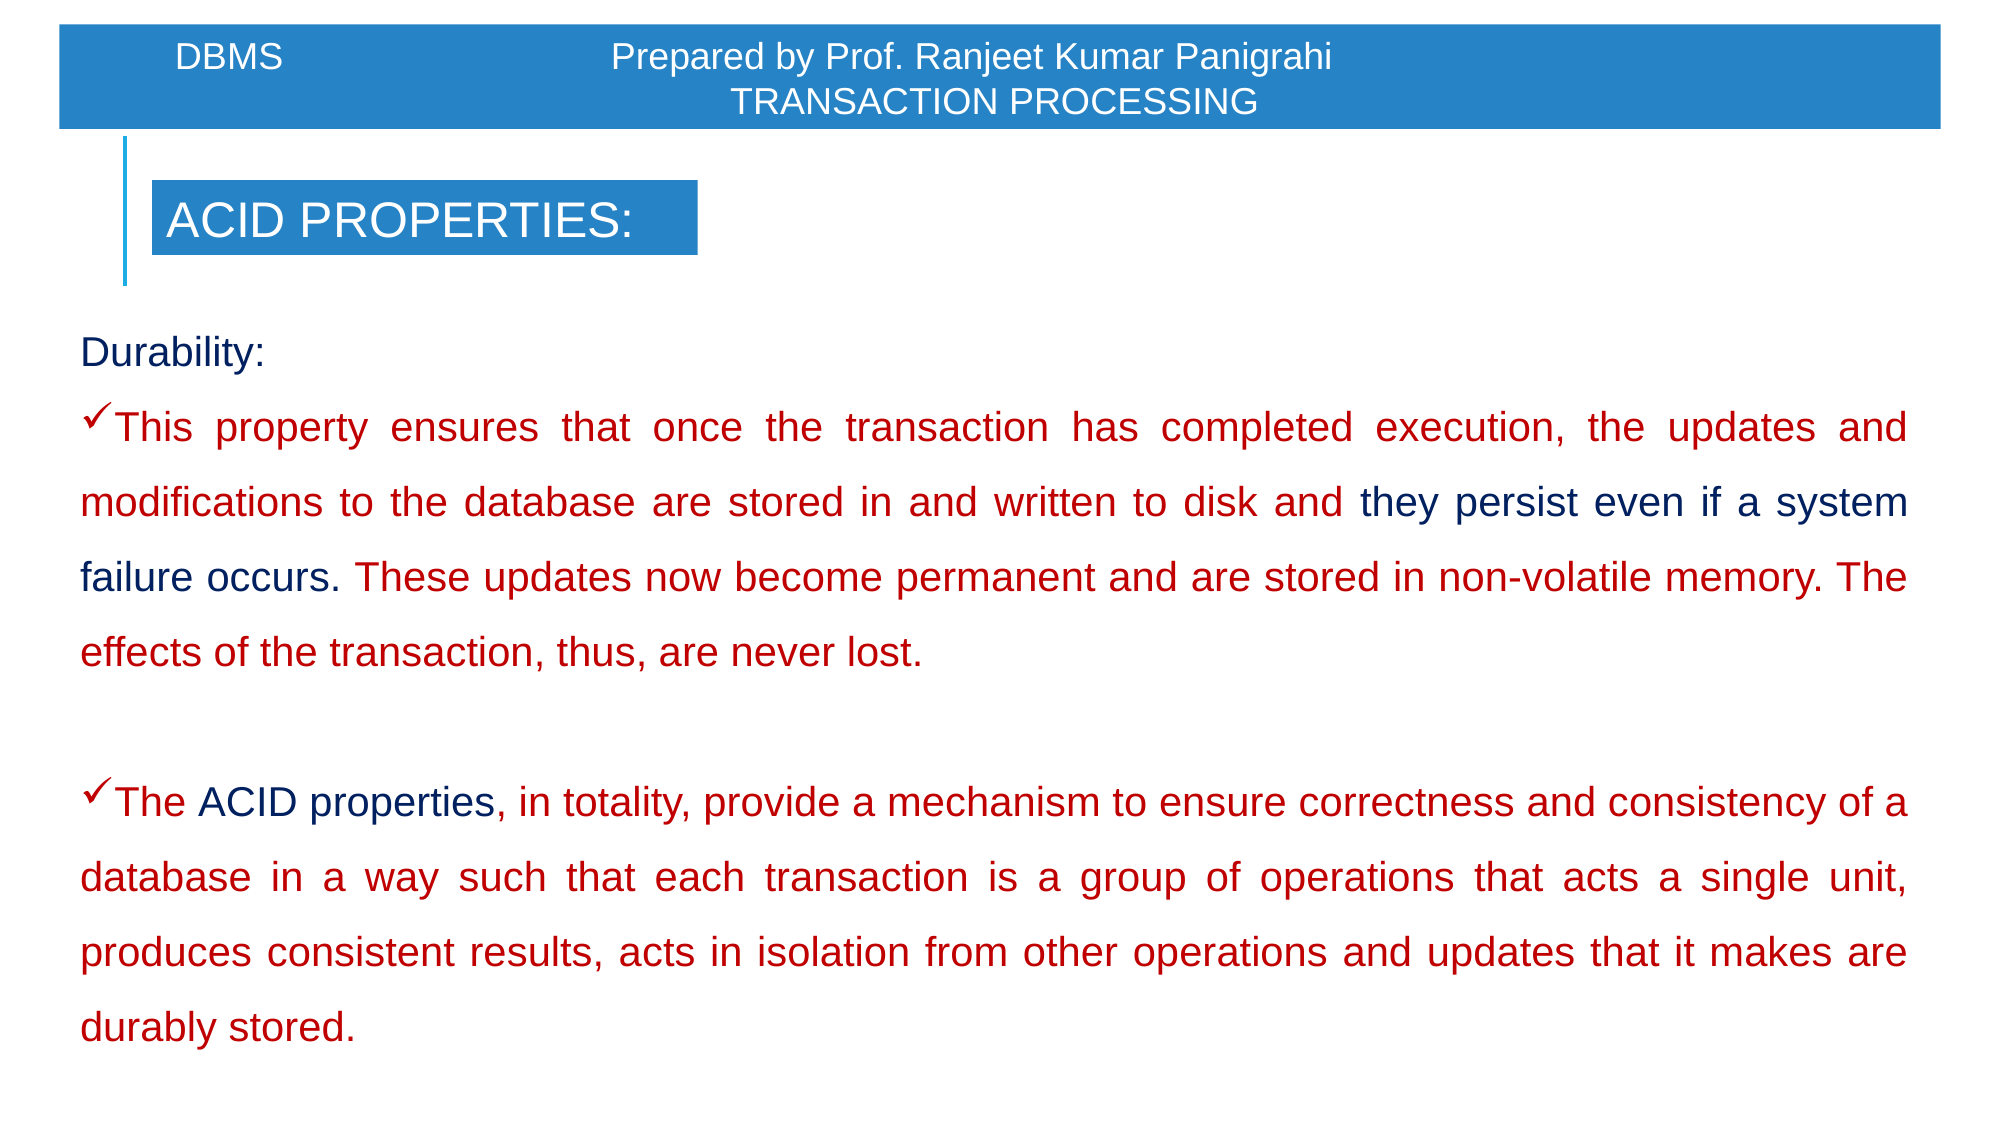

DBMS		             Prepared by Prof. Ranjeet Kumar Panigrahi				TRANSACTION PROCESSING
ACID PROPERTIES:
Durability:
This property ensures that once the transaction has completed execution, the updates and modifications to the database are stored in and written to disk and they persist even if a system failure occurs. These updates now become permanent and are stored in non-volatile memory. The effects of the transaction, thus, are never lost.

The ACID properties, in totality, provide a mechanism to ensure correctness and consistency of a database in a way such that each transaction is a group of operations that acts a single unit, produces consistent results, acts in isolation from other operations and updates that it makes are durably stored.